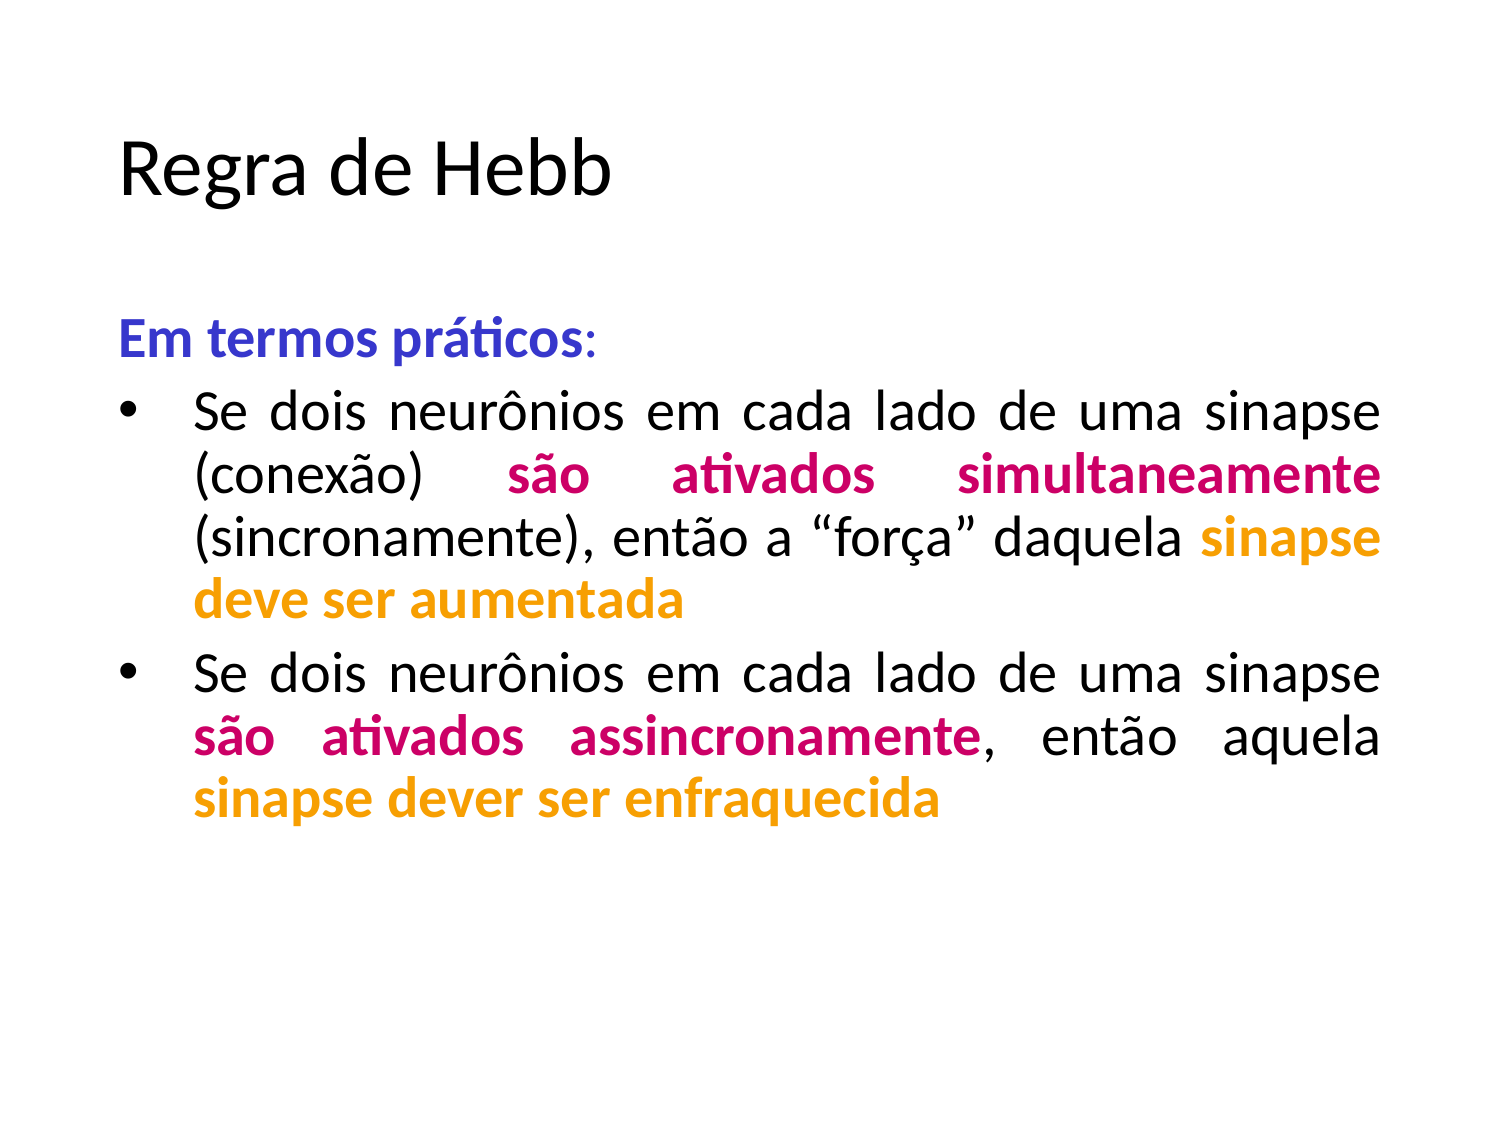

# Regra de Hebb
Em termos práticos:
Se dois neurônios em cada lado de uma sinapse (conexão) são ativados simultaneamente (sincronamente), então a “força” daquela sinapse deve ser aumentada
Se dois neurônios em cada lado de uma sinapse são ativados assincronamente, então aquela sinapse dever ser enfraquecida